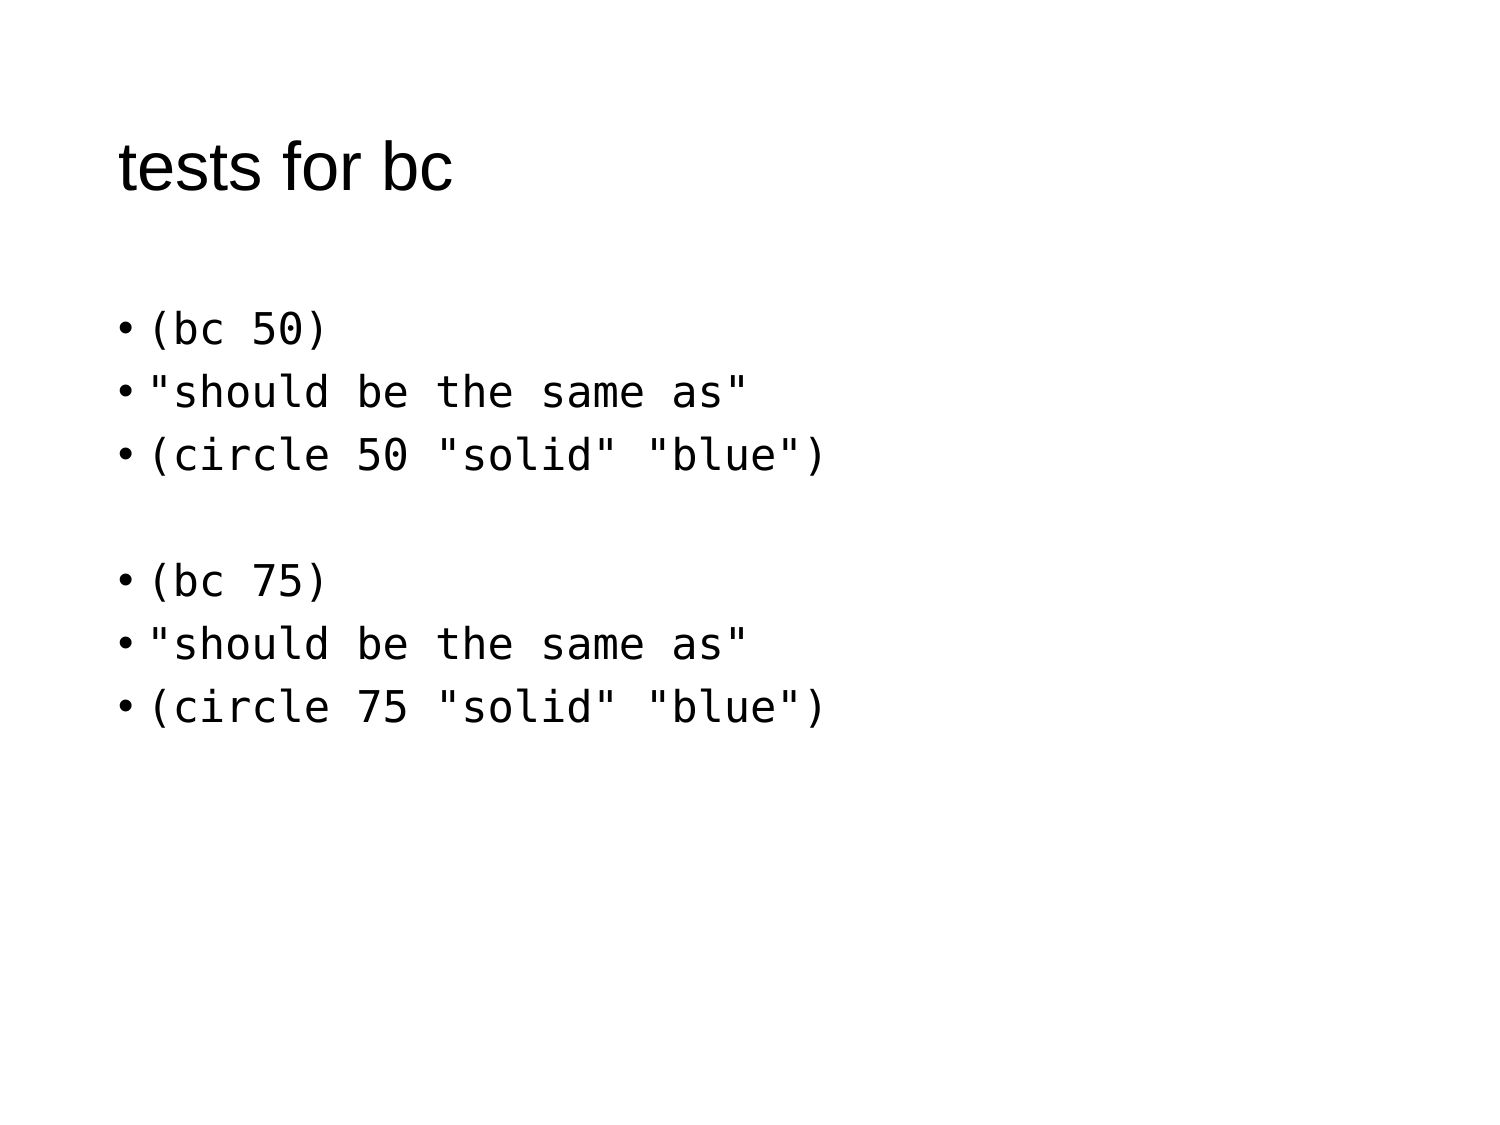

# tests for bc
(bc 50)
"should be the same as"
(circle 50 "solid" "blue")

(bc 75)
"should be the same as"
(circle 75 "solid" "blue")